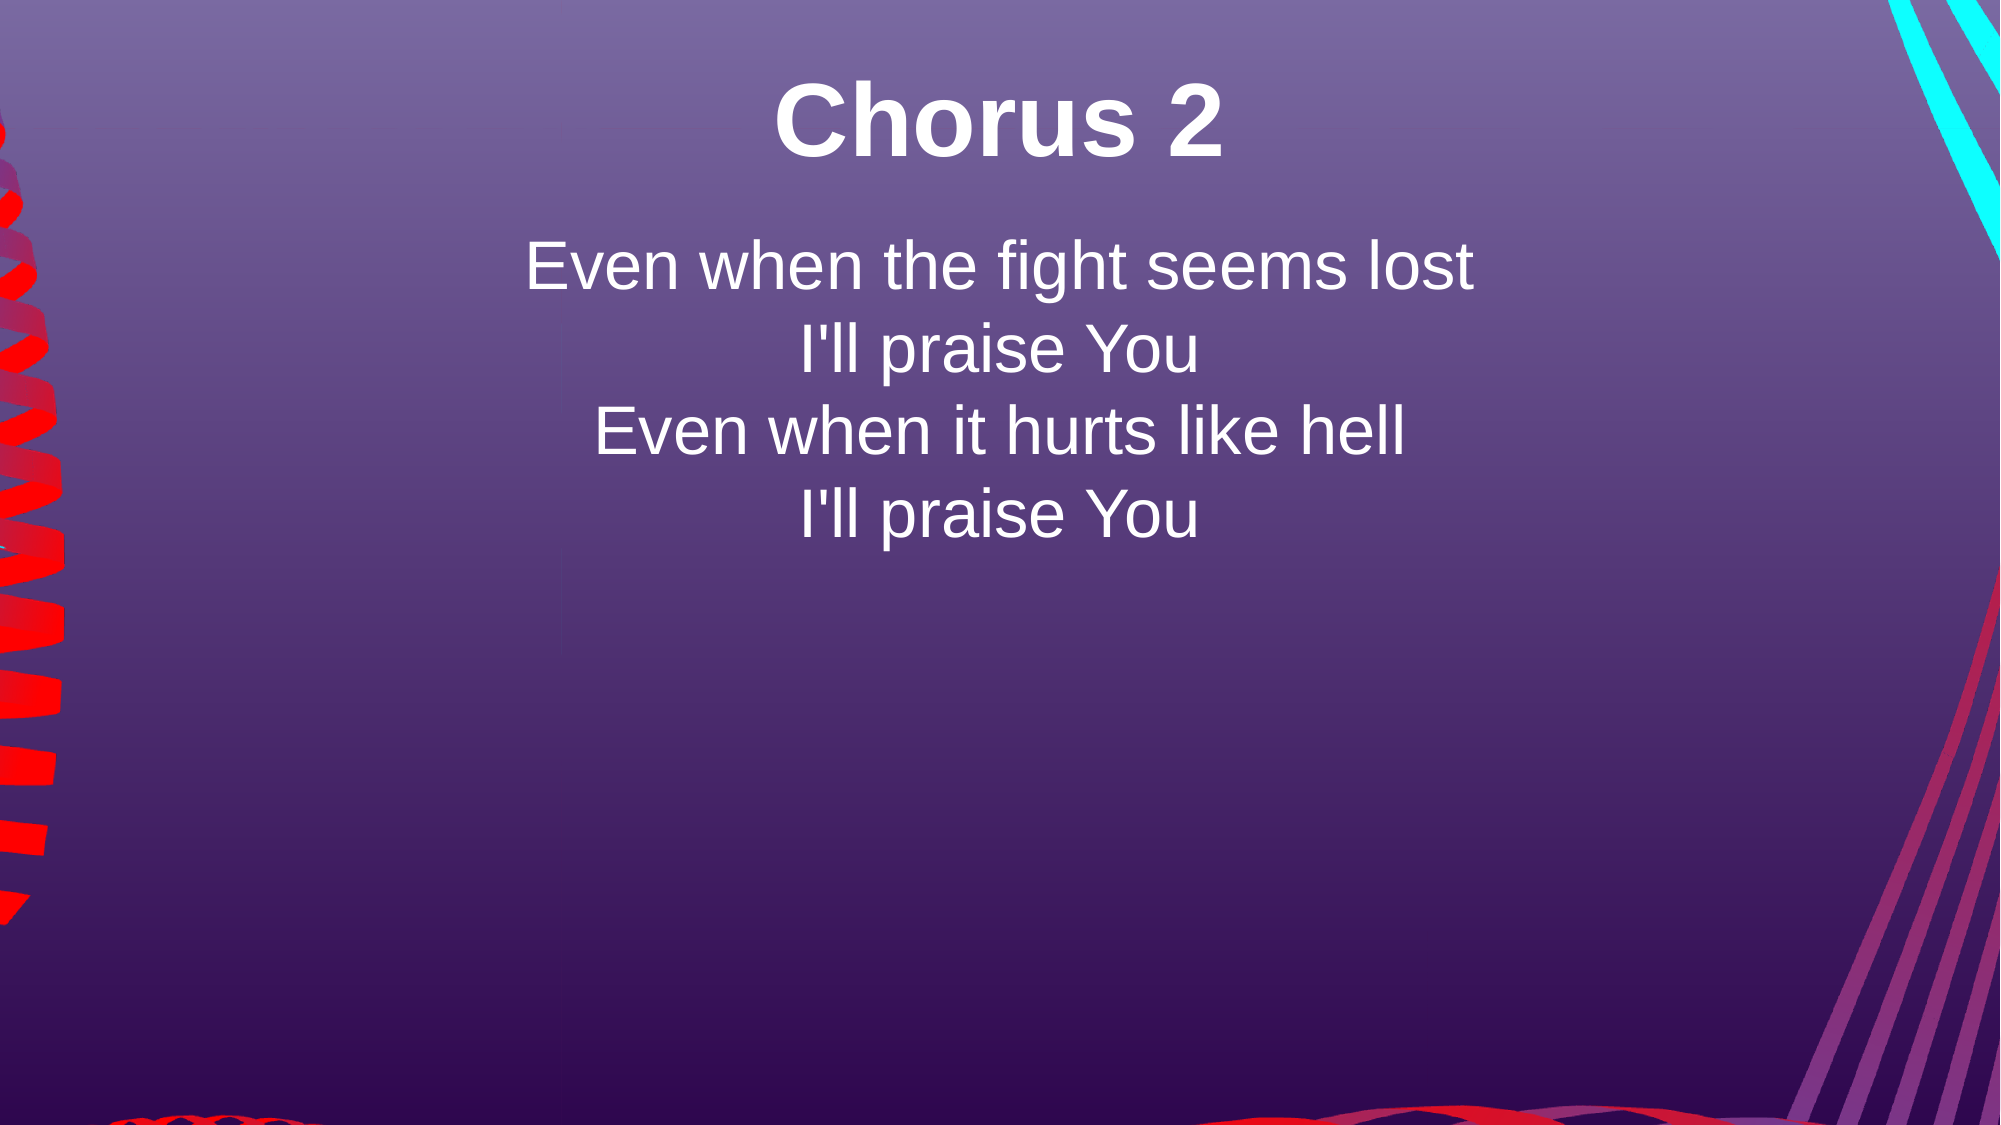

Chorus 2
Even when the fight seems lost
I'll praise You
Even when it hurts like hell
I'll praise You